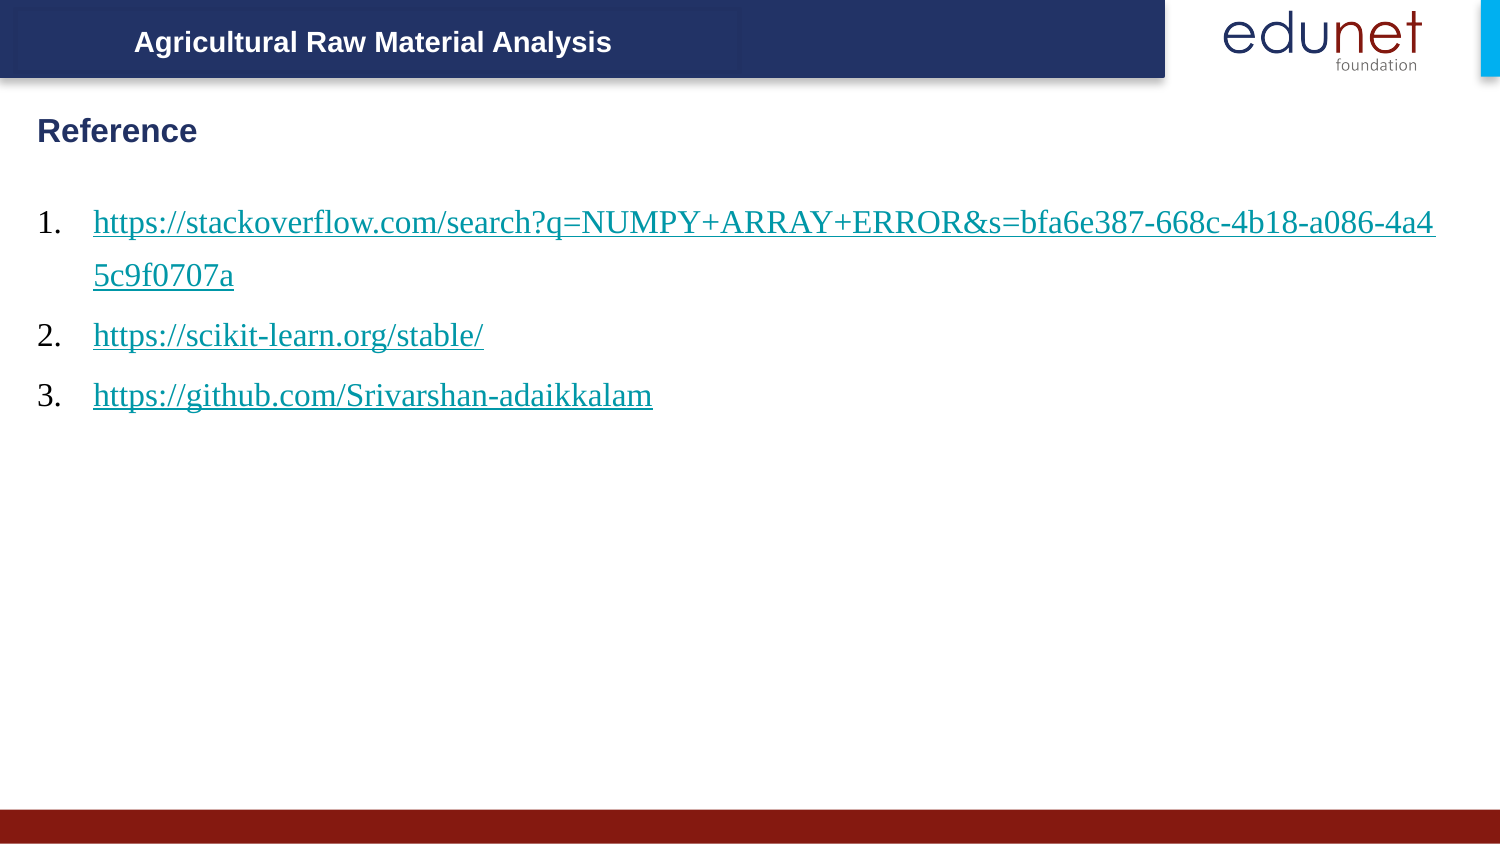

Agricultural Raw Material Analysis
Reference
https://stackoverflow.com/search?q=NUMPY+ARRAY+ERROR&s=bfa6e387-668c-4b18-a086-4a45c9f0707a
https://scikit-learn.org/stable/
https://github.com/Srivarshan-adaikkalam